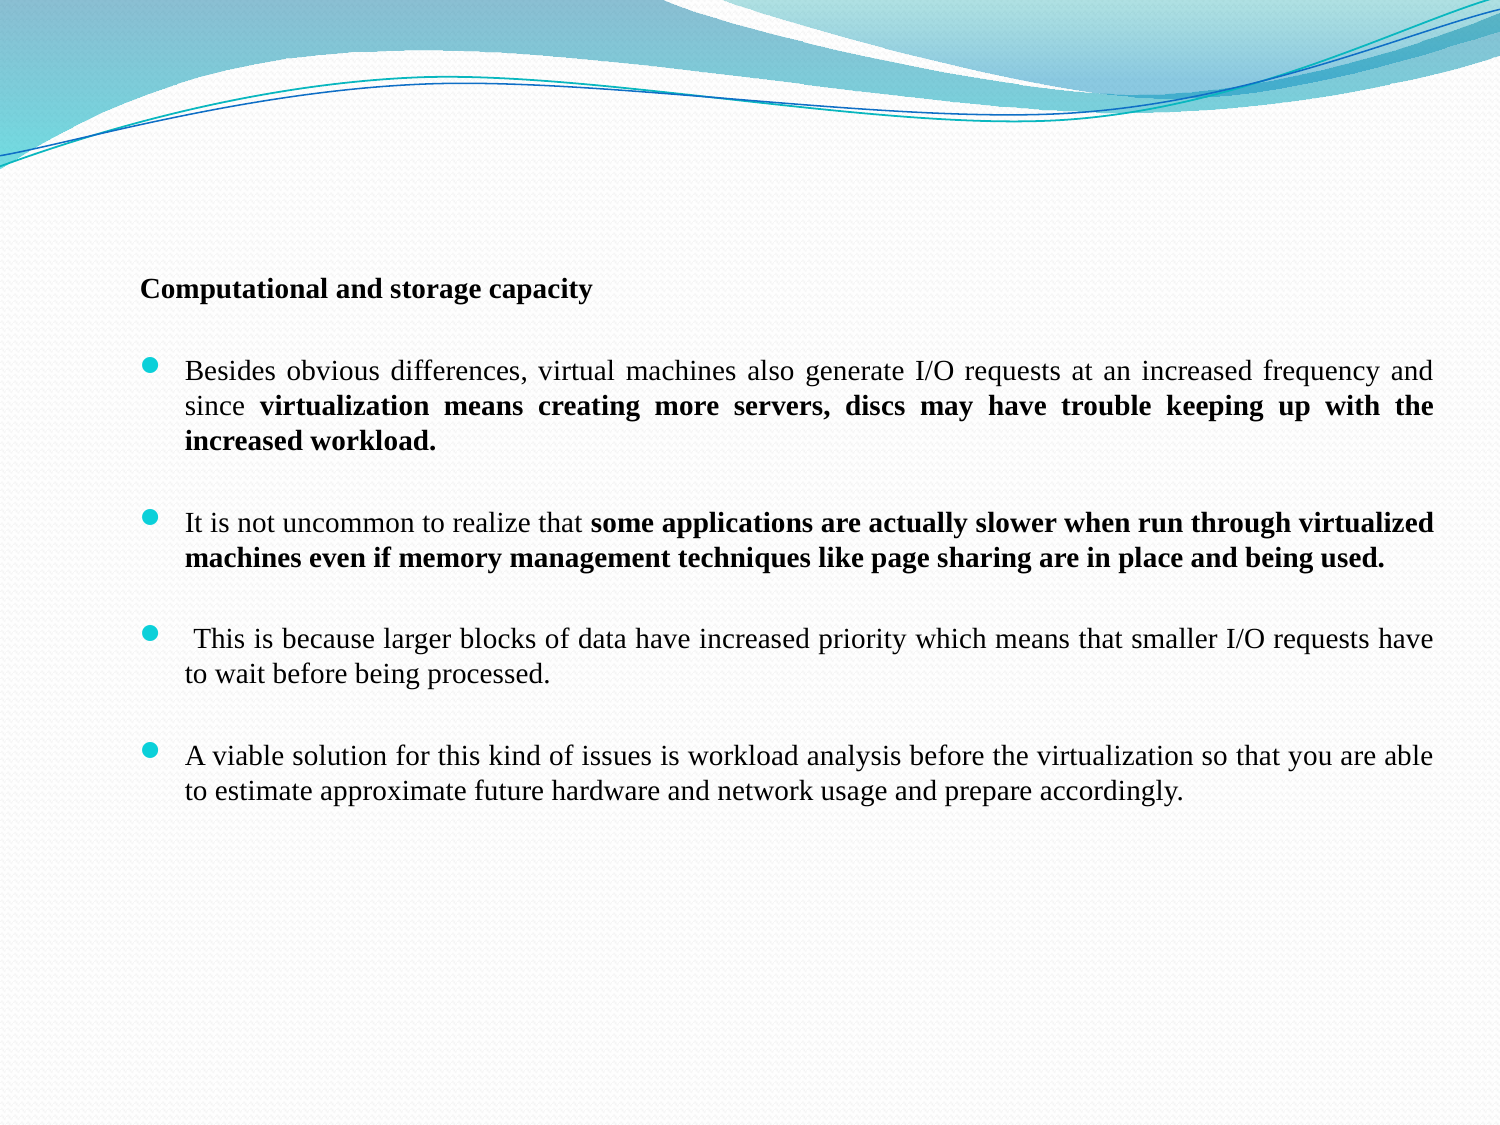

#
Computational and storage capacity

Besides obvious differences, virtual machines also generate I/O requests at an increased frequency and since virtualization means creating more servers, discs may have trouble keeping up with the increased workload.

It is not uncommon to realize that some applications are actually slower when run through virtualized machines even if memory management techniques like page sharing are in place and being used.

 This is because larger blocks of data have increased priority which means that smaller I/O requests have to wait before being processed.

A viable solution for this kind of issues is workload analysis before the virtualization so that you are able to estimate approximate future hardware and network usage and prepare accordingly.